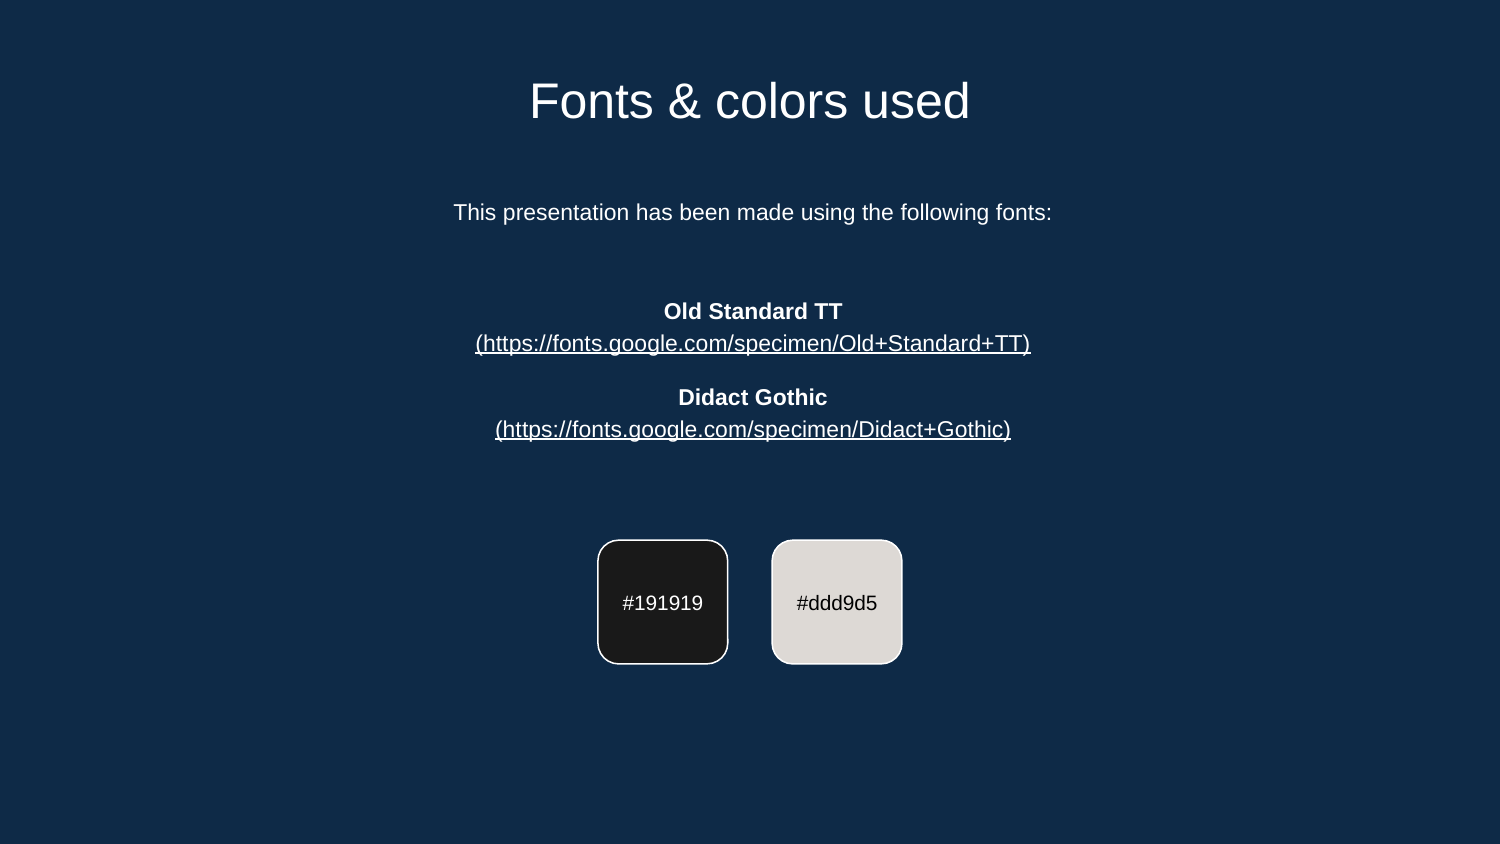

# Fonts & colors used
This presentation has been made using the following fonts:

Old Standard TT
(https://fonts.google.com/specimen/Old+Standard+TT)

Didact Gothic
(https://fonts.google.com/specimen/Didact+Gothic)

#191919
#ddd9d5